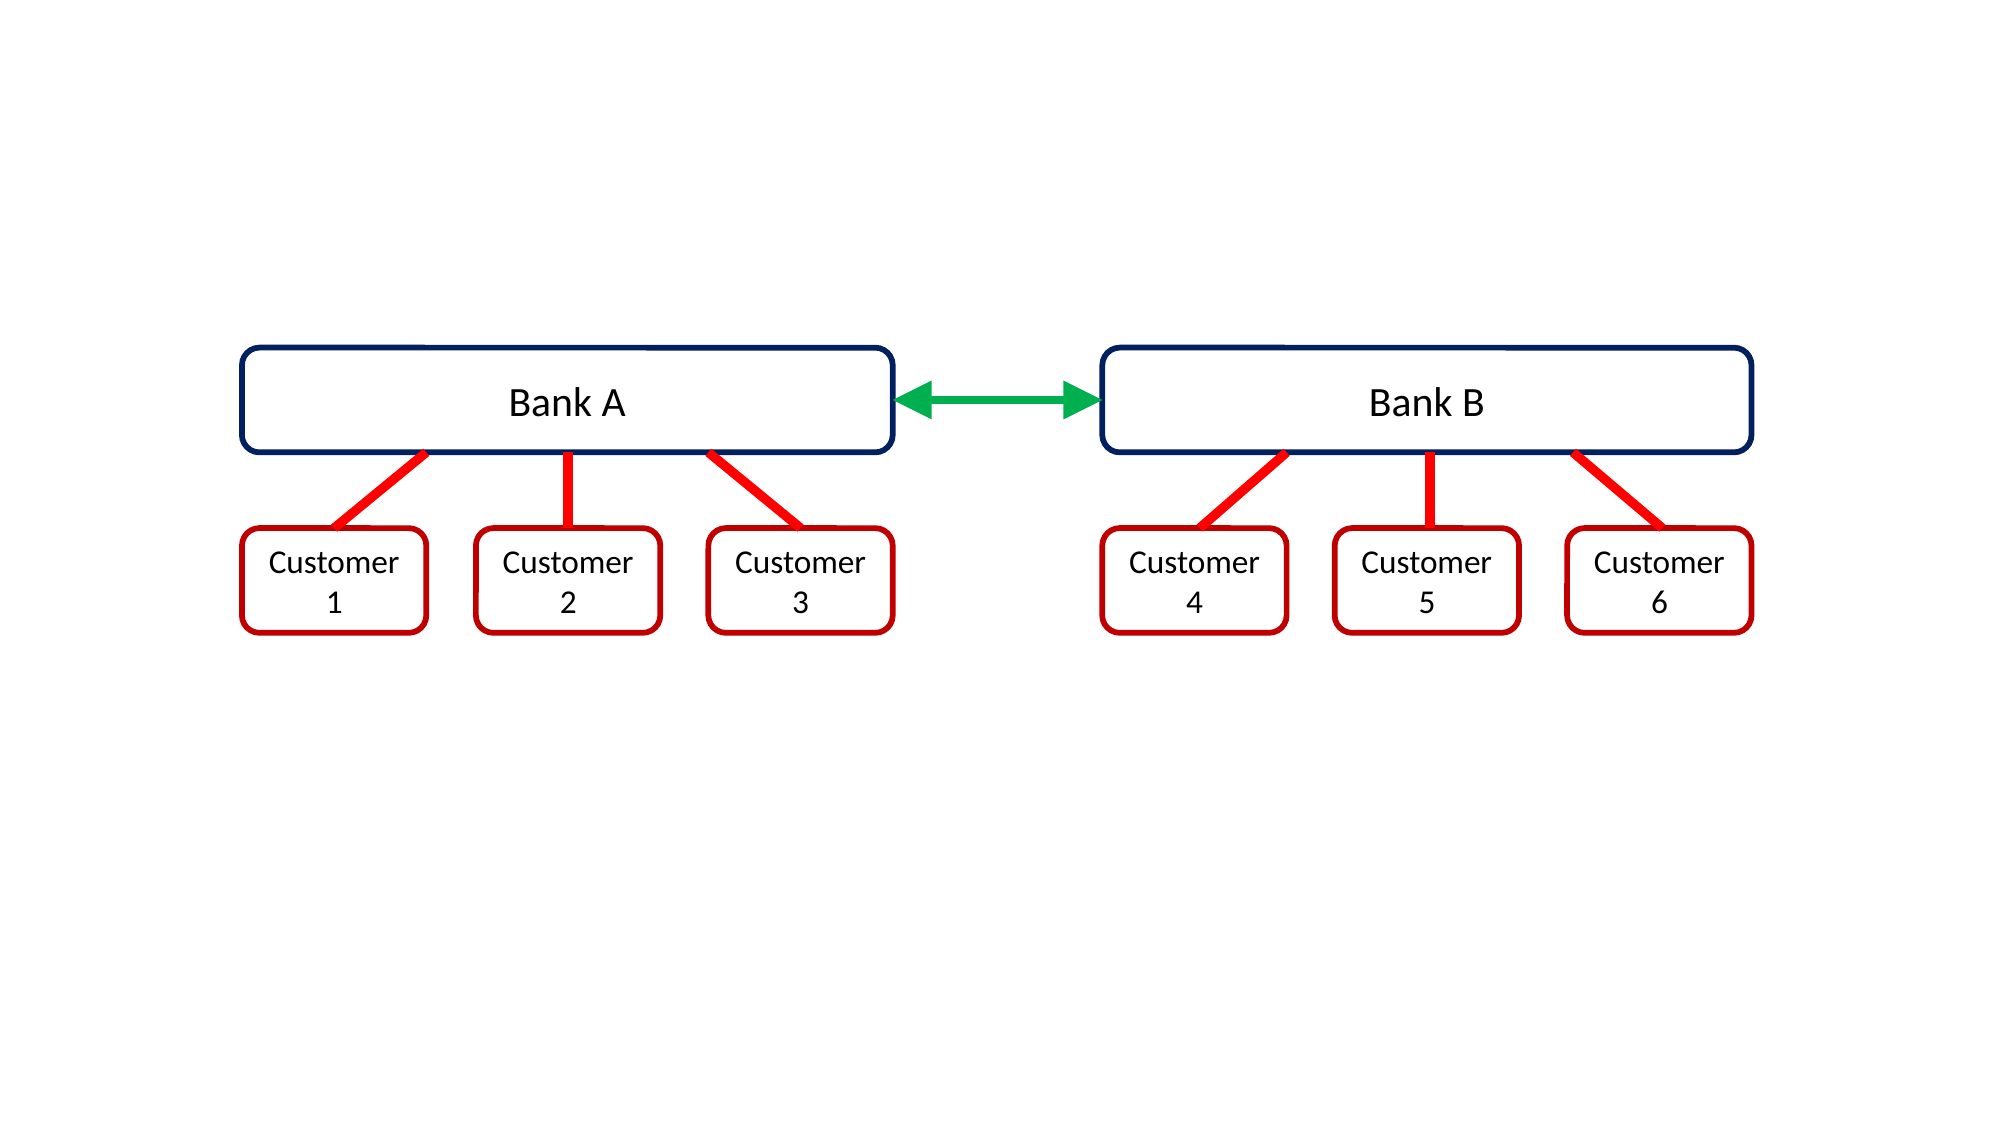

Bank A
Bank B
Customer 1
Customer 2
Customer 3
Customer 4
Customer 5
Customer 6